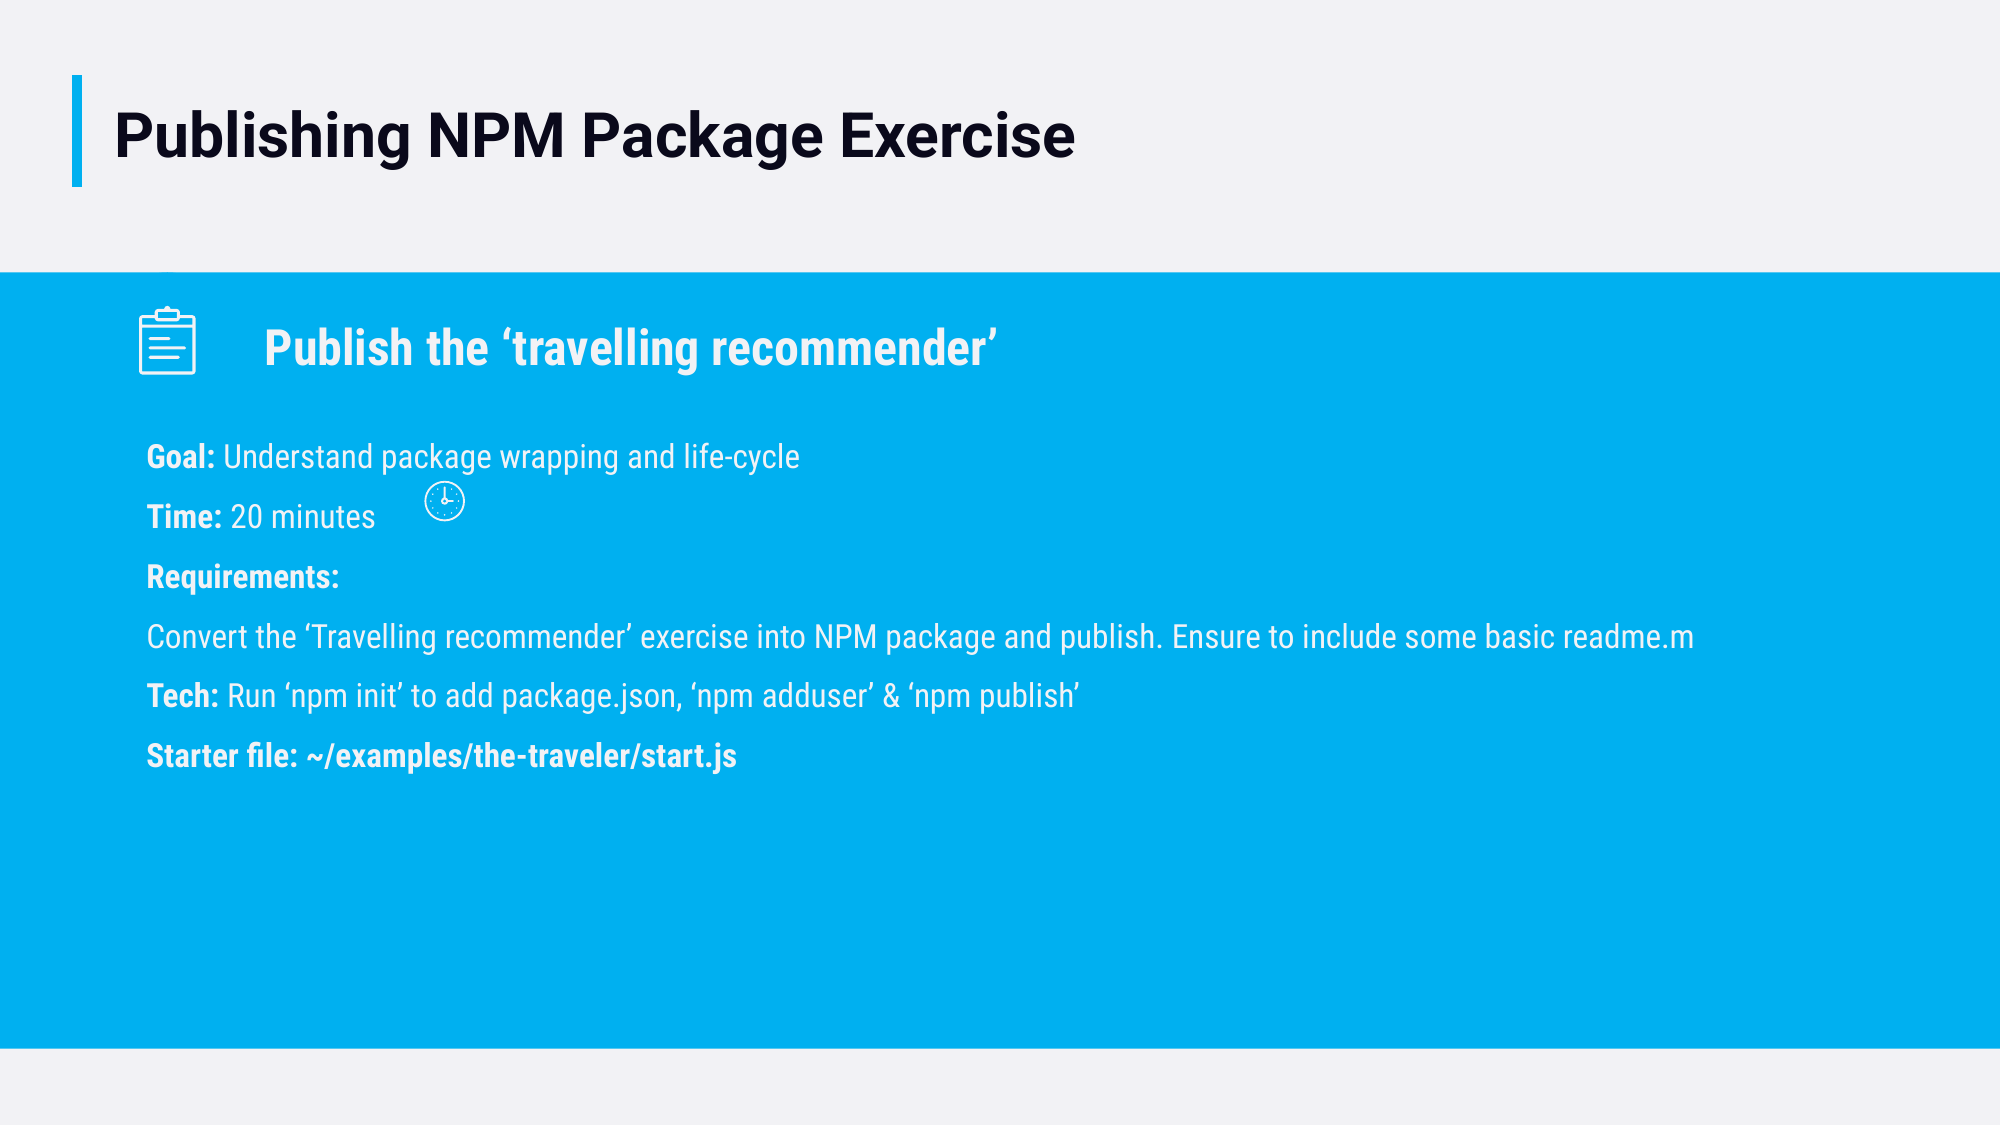

# Publishing NPM Package Exercise

Publish the ‘travelling recommender’
Goal: Understand package wrapping and life-cycle
Time: 20 minutes
Requirements:
Convert the ‘Travelling recommender’ exercise into NPM package and publish. Ensure to include some basic readme.m
Tech: Run ‘npm init’ to add package.json, ‘npm adduser’ & ‘npm publish’
Starter file: ~/examples/the-traveler/start.js